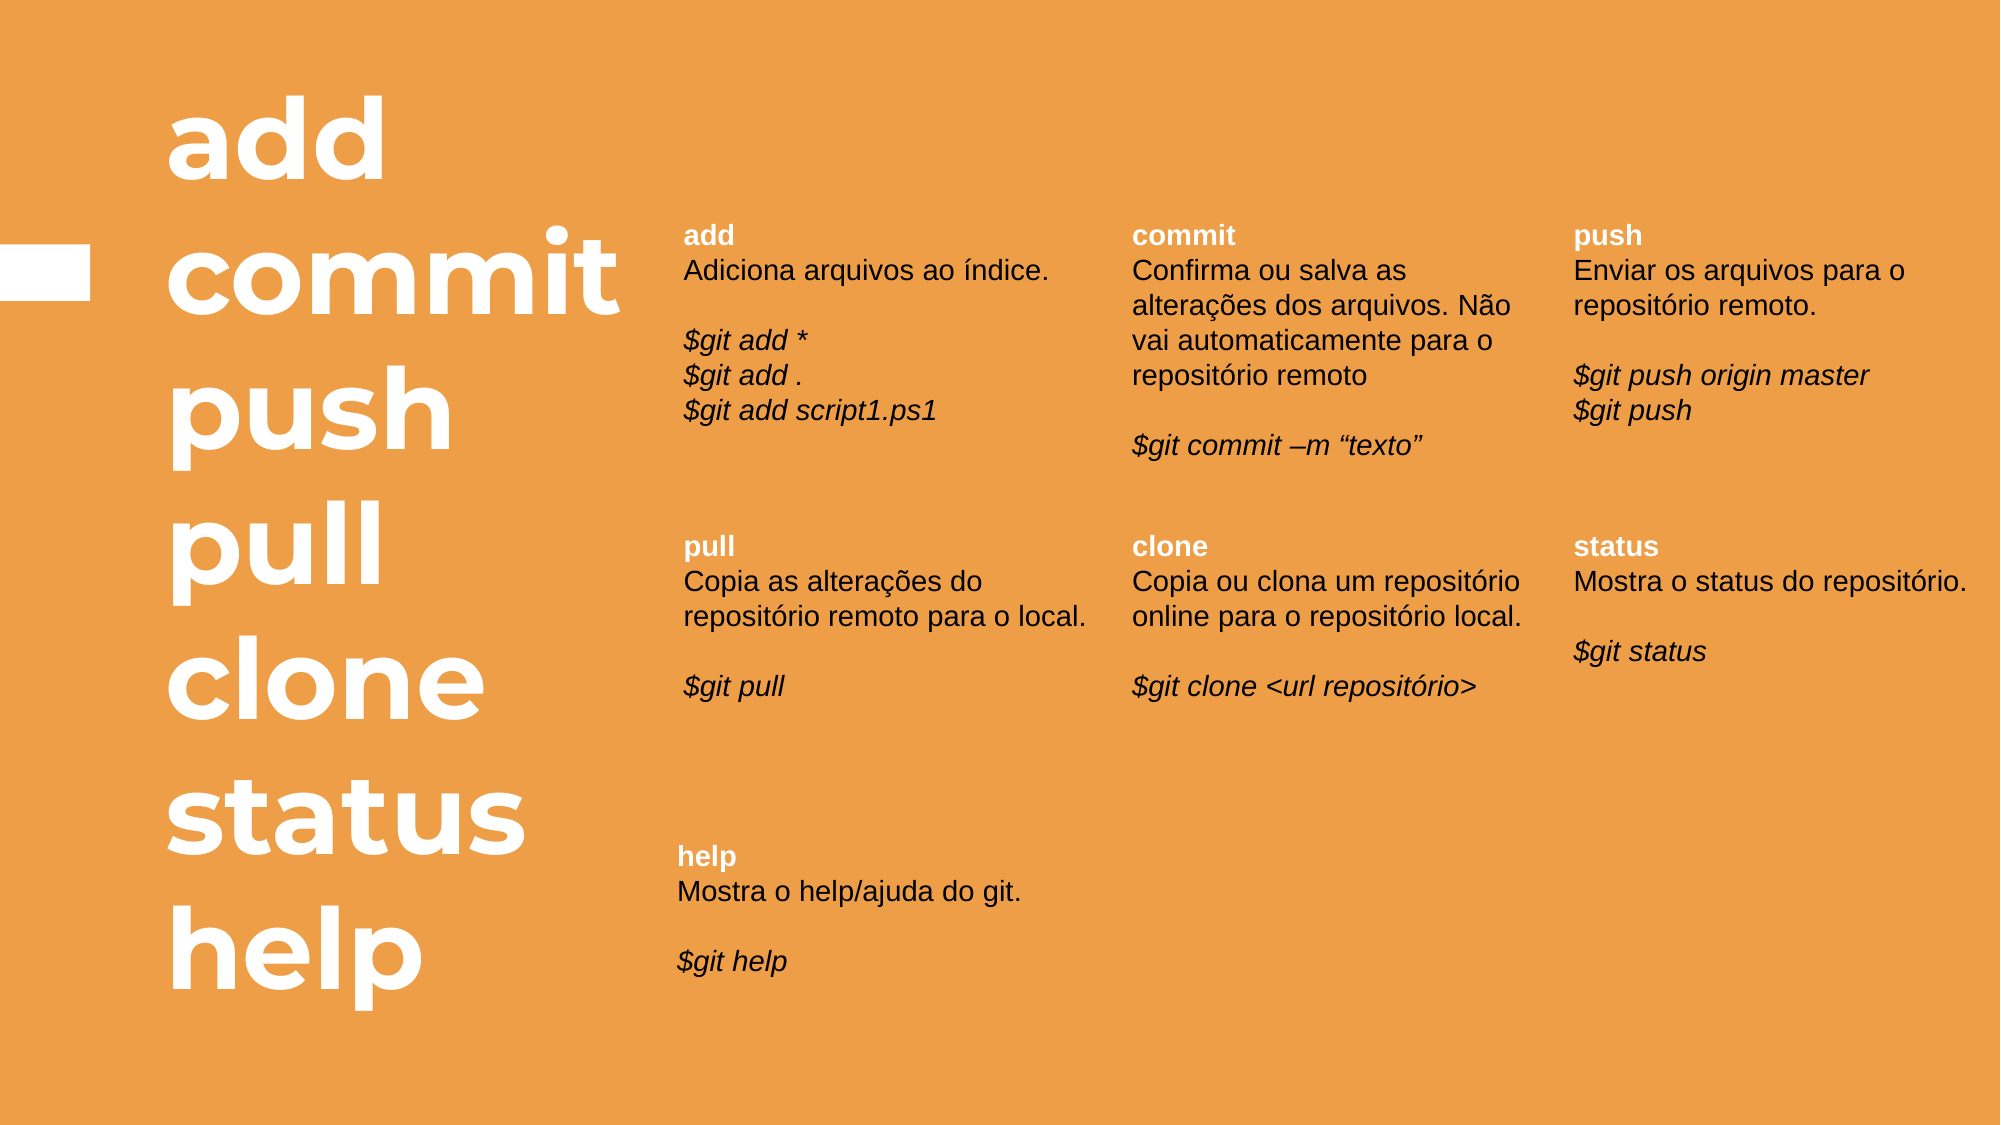

add
Adiciona arquivos ao índice.

$git add *
$git add .
$git add script1.ps1
commit
Confirma ou salva as alterações dos arquivos. Não vai automaticamente para o repositório remoto

$git commit –m “texto”

push
Enviar os arquivos para o repositório remoto.

$git push origin master
$git push

pull
Copia as alterações do repositório remoto para o local.

$git pull
clone
Copia ou clona um repositório online para o repositório local.

$git clone <url repositório>

status
Mostra o status do repositório.

$git status

# add commit push pull clone status help
help
Mostra o help/ajuda do git.

$git help